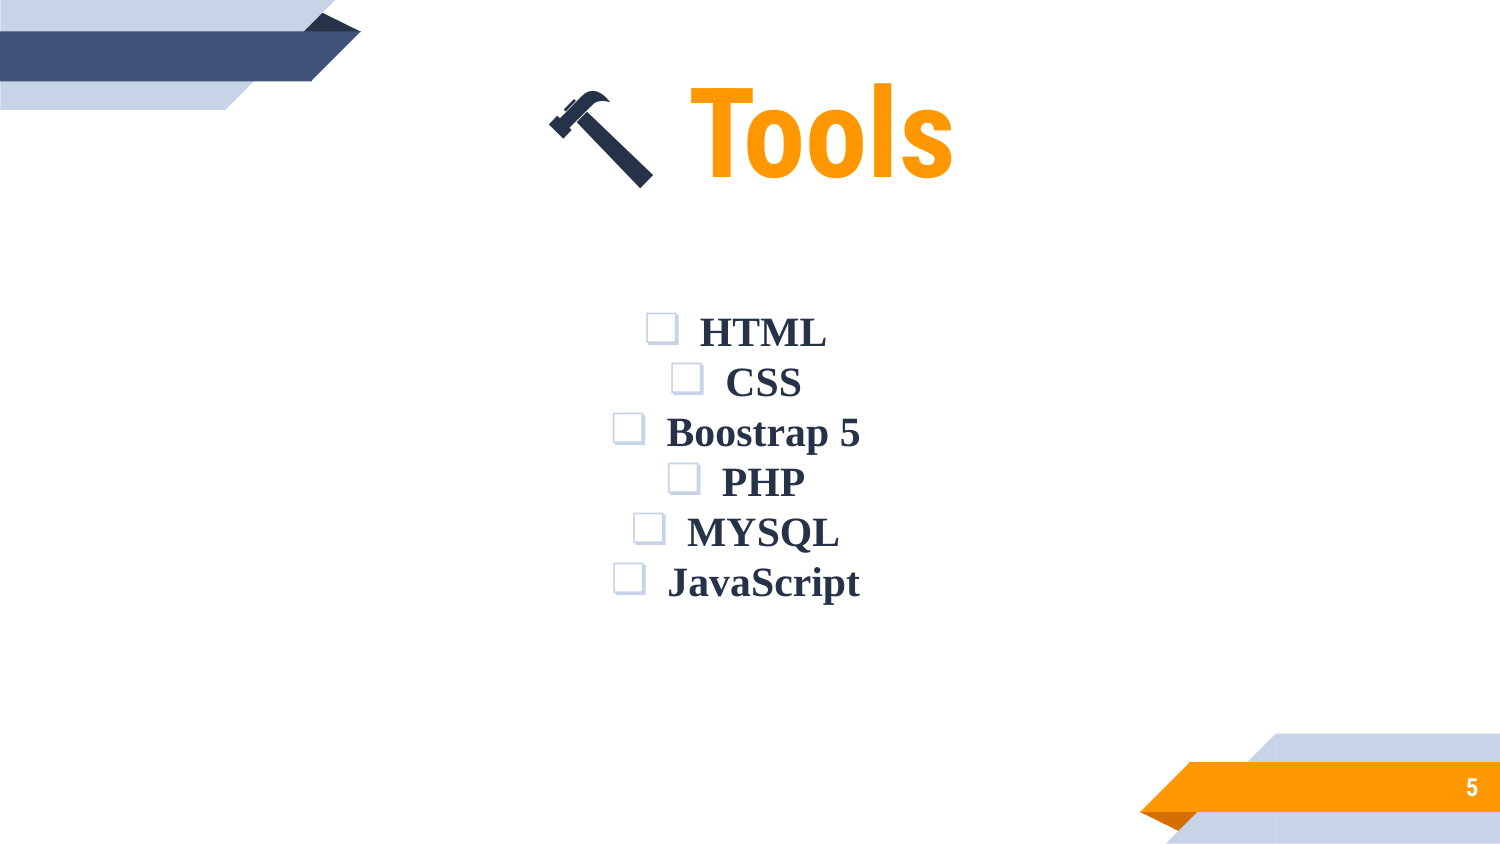

🔨 Tools
HTML
CSS
Boostrap 5
PHP
MYSQL
JavaScript
5